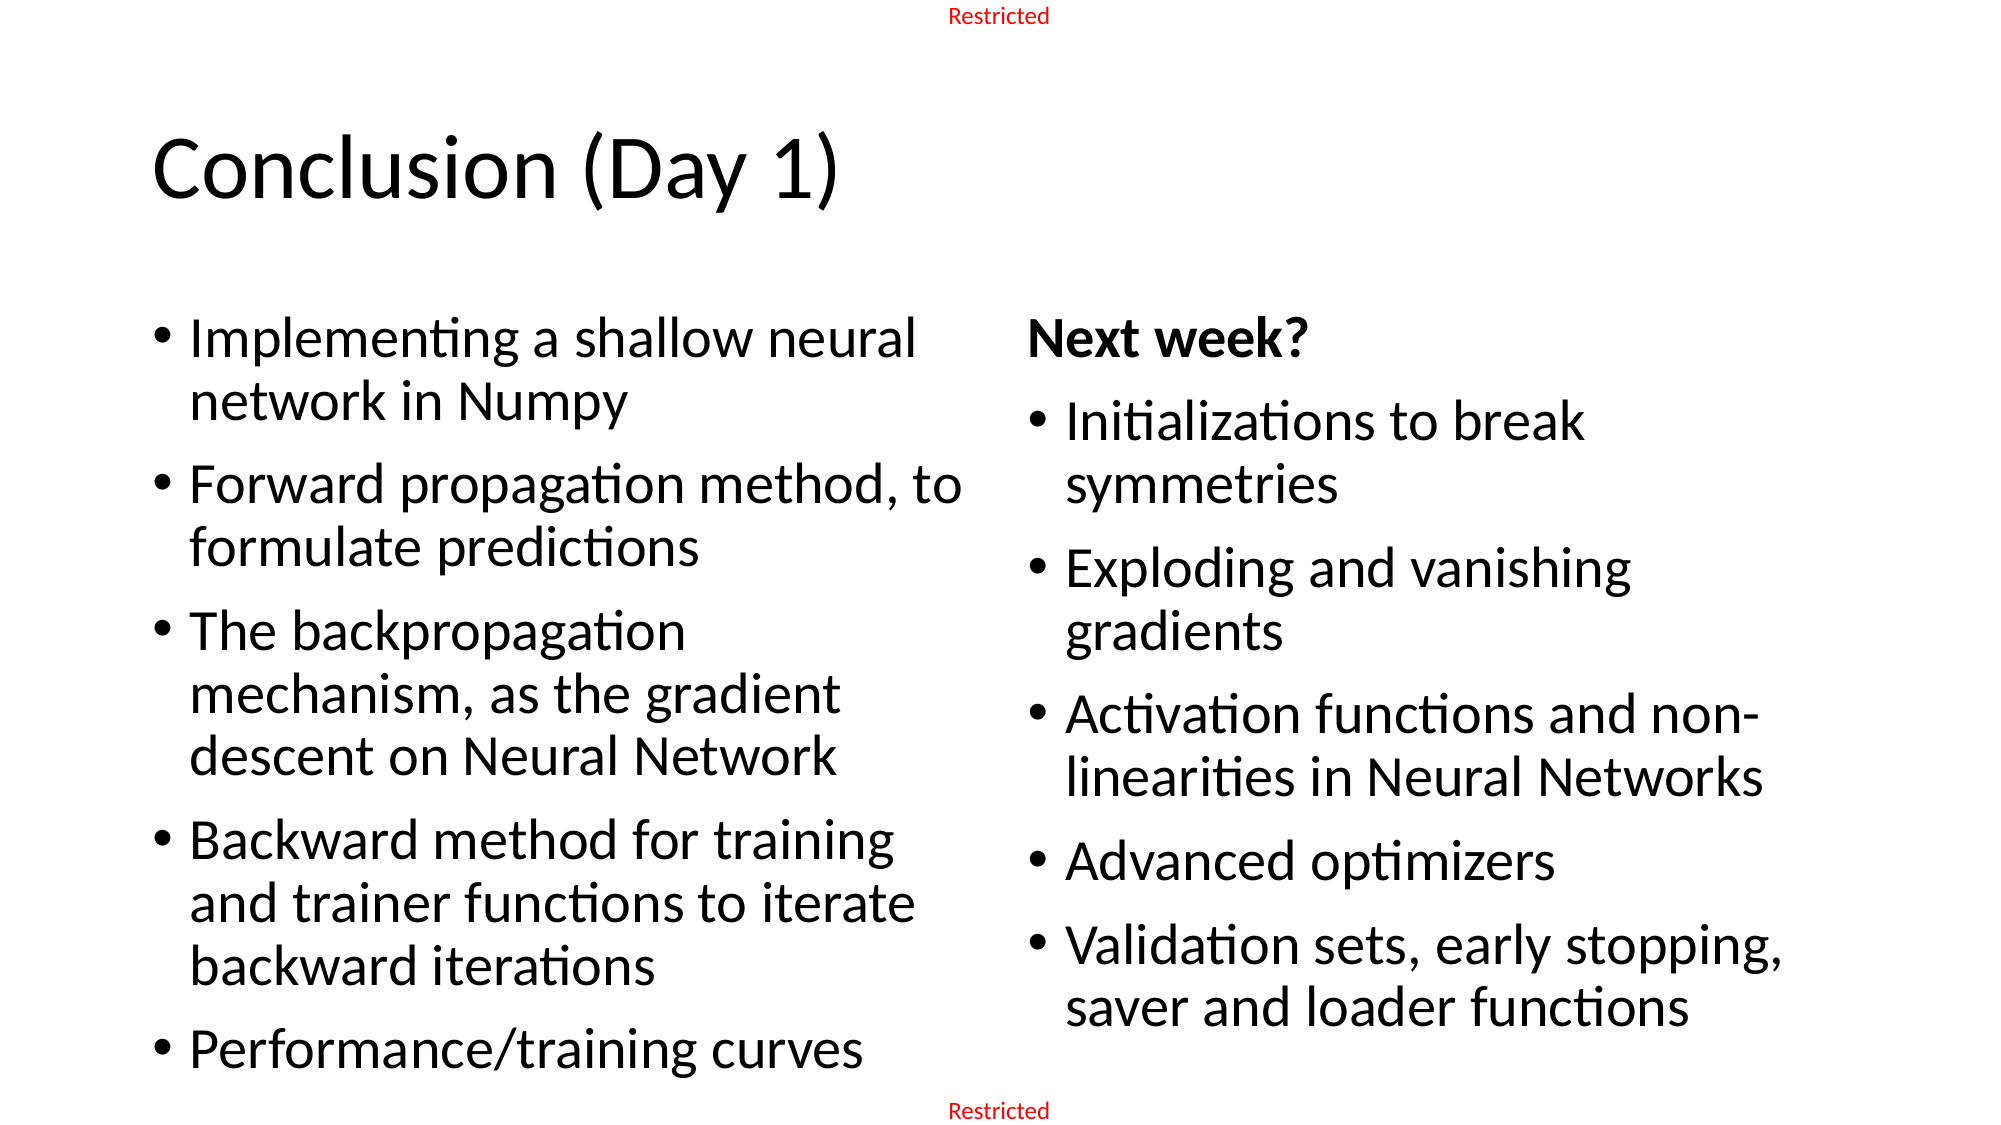

# Conclusion (Day 1)
Implementing a shallow neural network in Numpy
Forward propagation method, to formulate predictions
The backpropagation mechanism, as the gradient descent on Neural Network
Backward method for training and trainer functions to iterate backward iterations
Performance/training curves
Next week?
Initializations to break symmetries
Exploding and vanishing gradients
Activation functions and non-linearities in Neural Networks
Advanced optimizers
Validation sets, early stopping, saver and loader functions